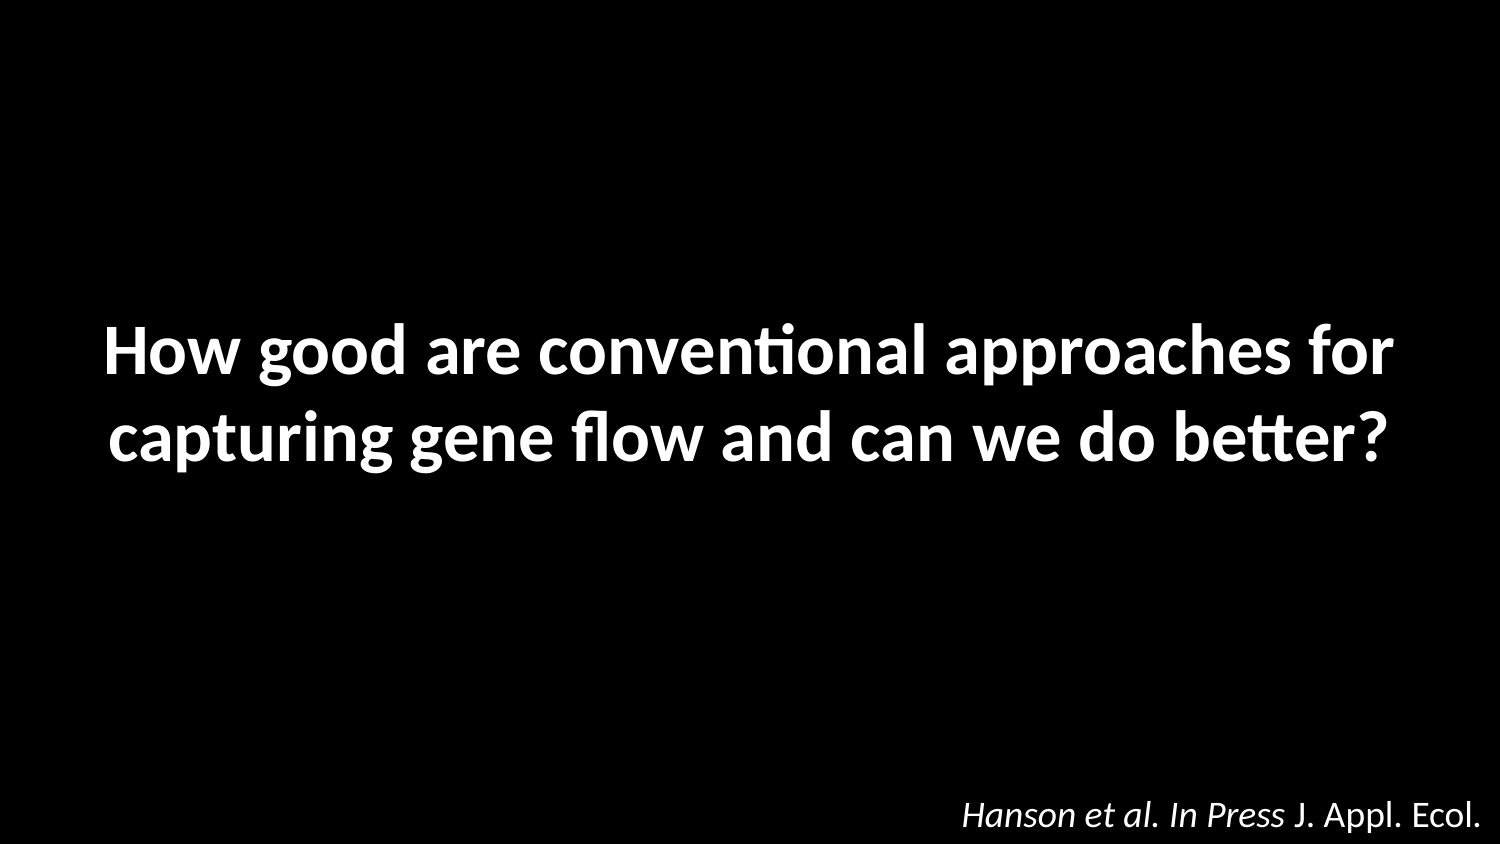

# How good are conventional approaches for capturing gene flow and can we do better?
Hanson et al. In Press J. Appl. Ecol.